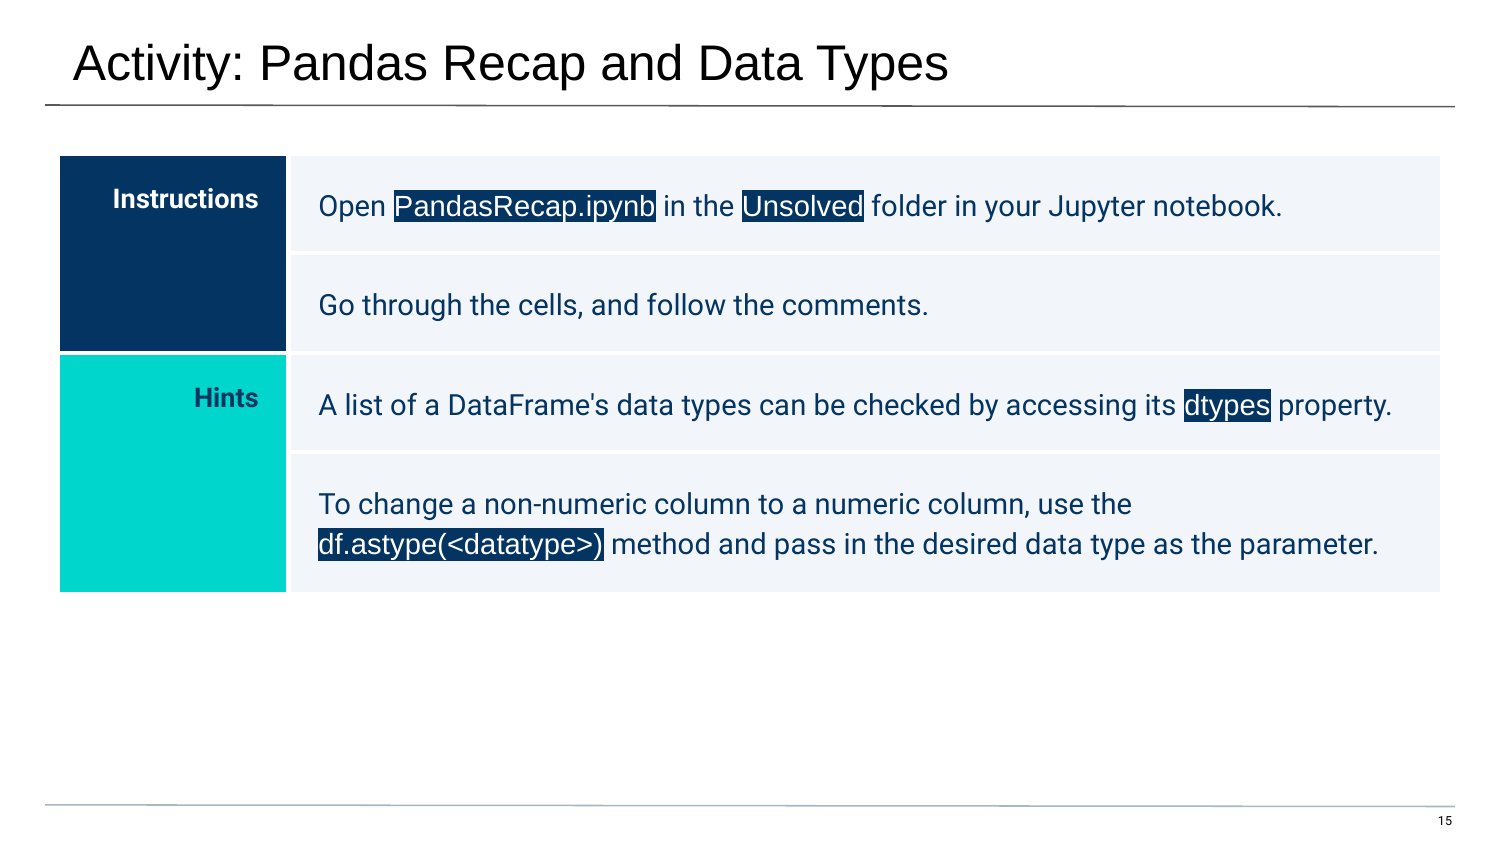

# Activity: Pandas Recap and Data Types
| Instructions | Open PandasRecap.ipynb in the Unsolved folder in your Jupyter notebook. |
| --- | --- |
|  | Go through the cells, and follow the comments. |
| Hints | A list of a DataFrame's data types can be checked by accessing its dtypes property. |
|  | To change a non-numeric column to a numeric column, use the df.astype(<datatype>) method and pass in the desired data type as the parameter. |